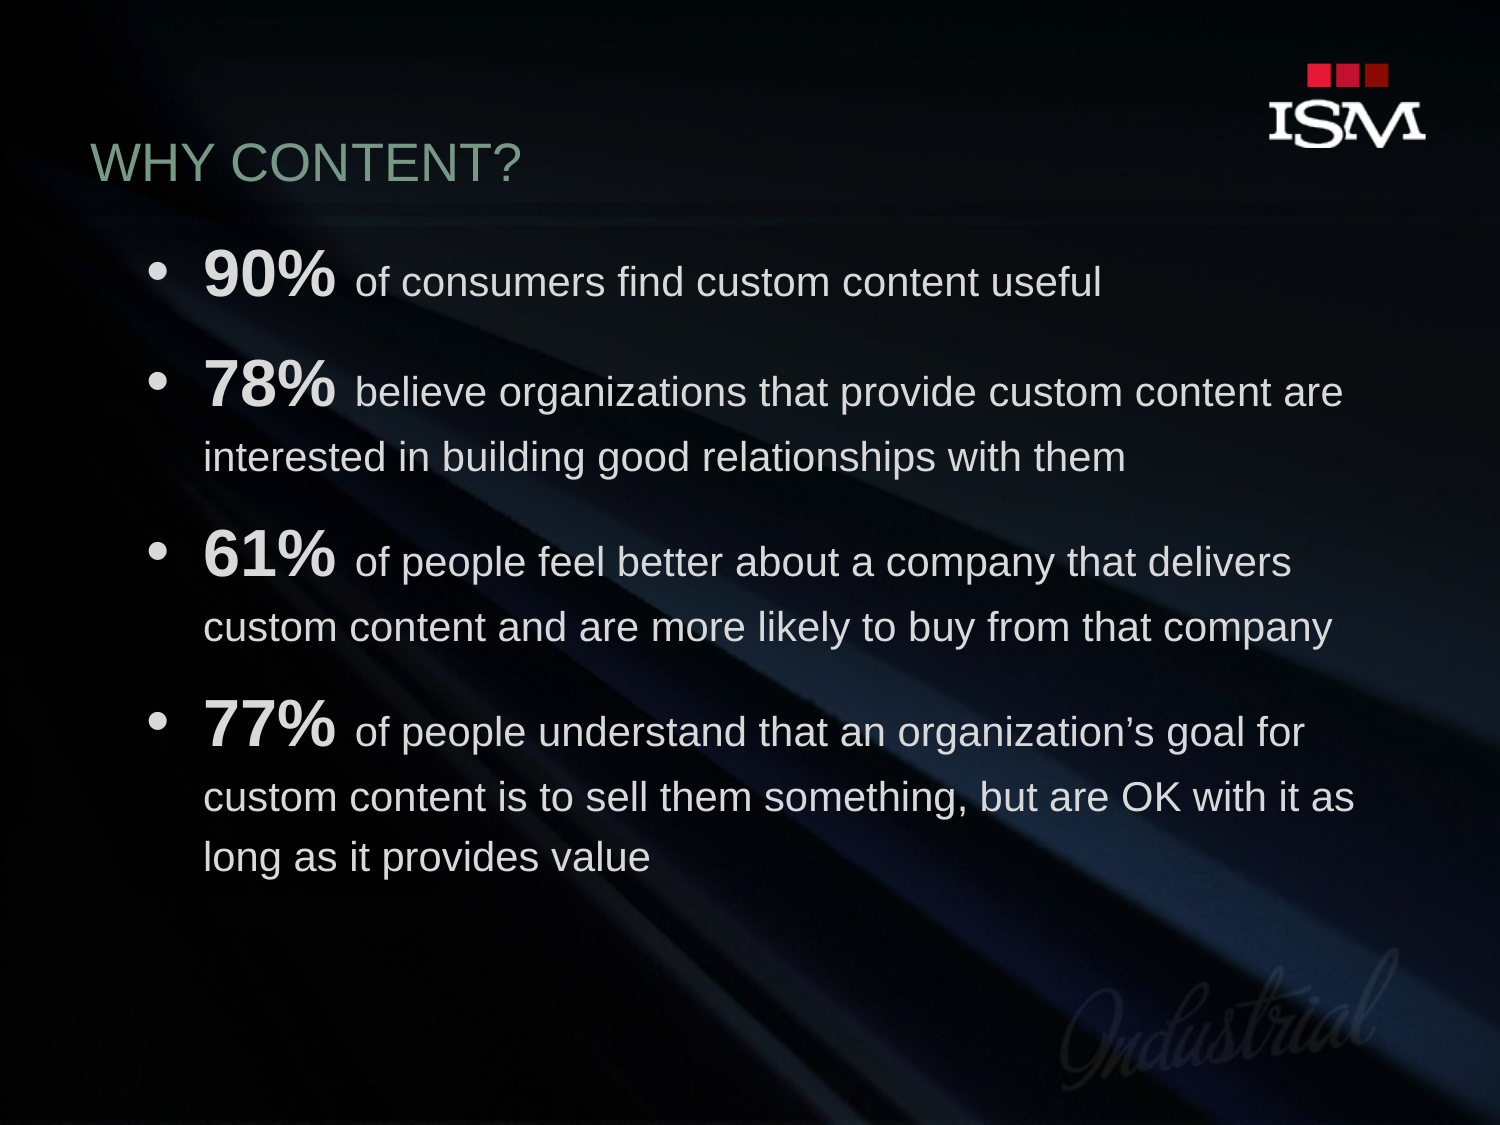

# Why Content?
90% of consumers find custom content useful
78% believe organizations that provide custom content are interested in building good relationships with them
61% of people feel better about a company that delivers custom content and are more likely to buy from that company
77% of people understand that an organization’s goal for custom content is to sell them something, but are OK with it as long as it provides value